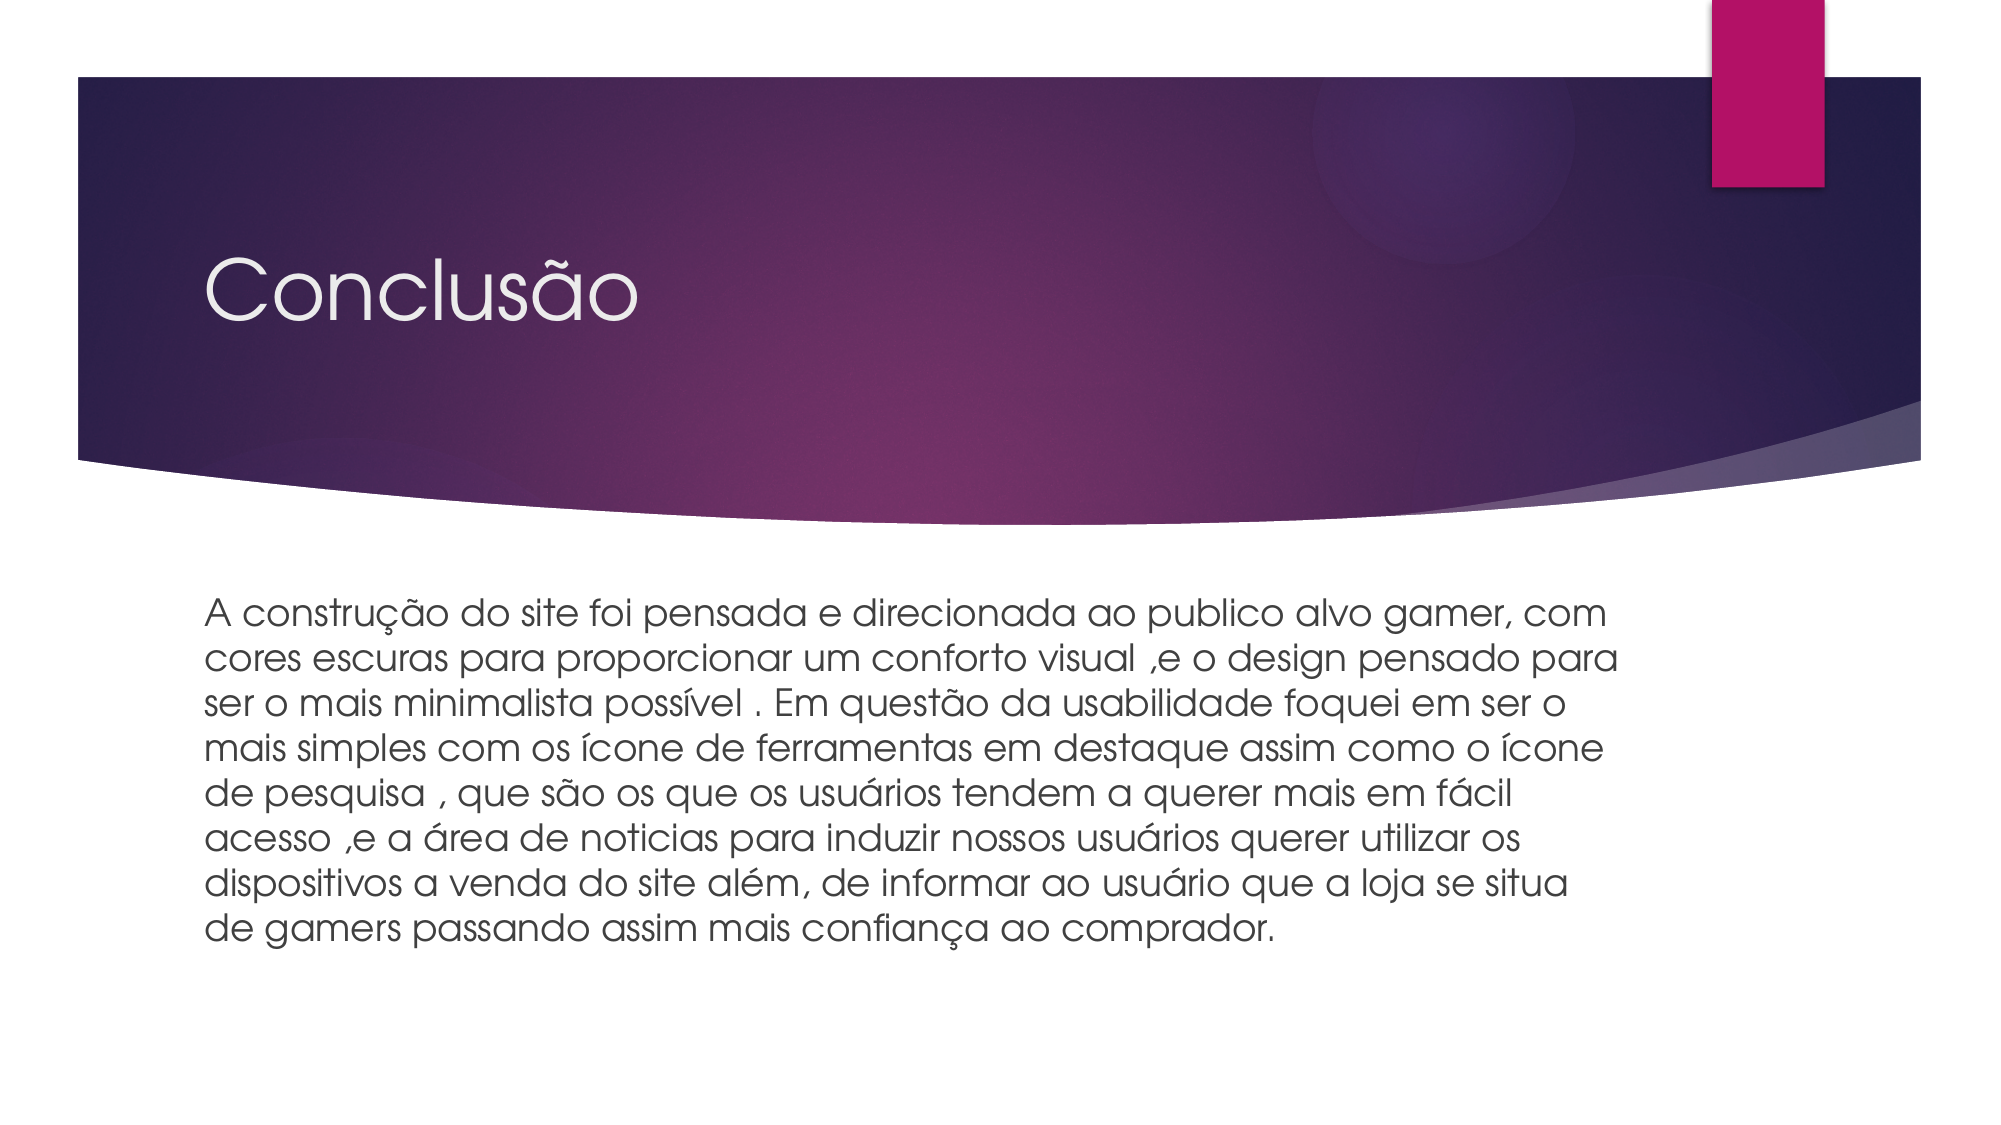

# Conclusão
A construção do site foi pensada e direcionada ao publico alvo gamer, com cores escuras para proporcionar um conforto visual ,e o design pensado para ser o mais minimalista possível . Em questão da usabilidade foquei em ser o mais simples com os ícone de ferramentas em destaque assim como o ícone de pesquisa , que são os que os usuários tendem a querer mais em fácil acesso ,e a área de noticias para induzir nossos usuários querer utilizar os dispositivos a venda do site além, de informar ao usuário que a loja se situa de gamers passando assim mais confiança ao comprador.